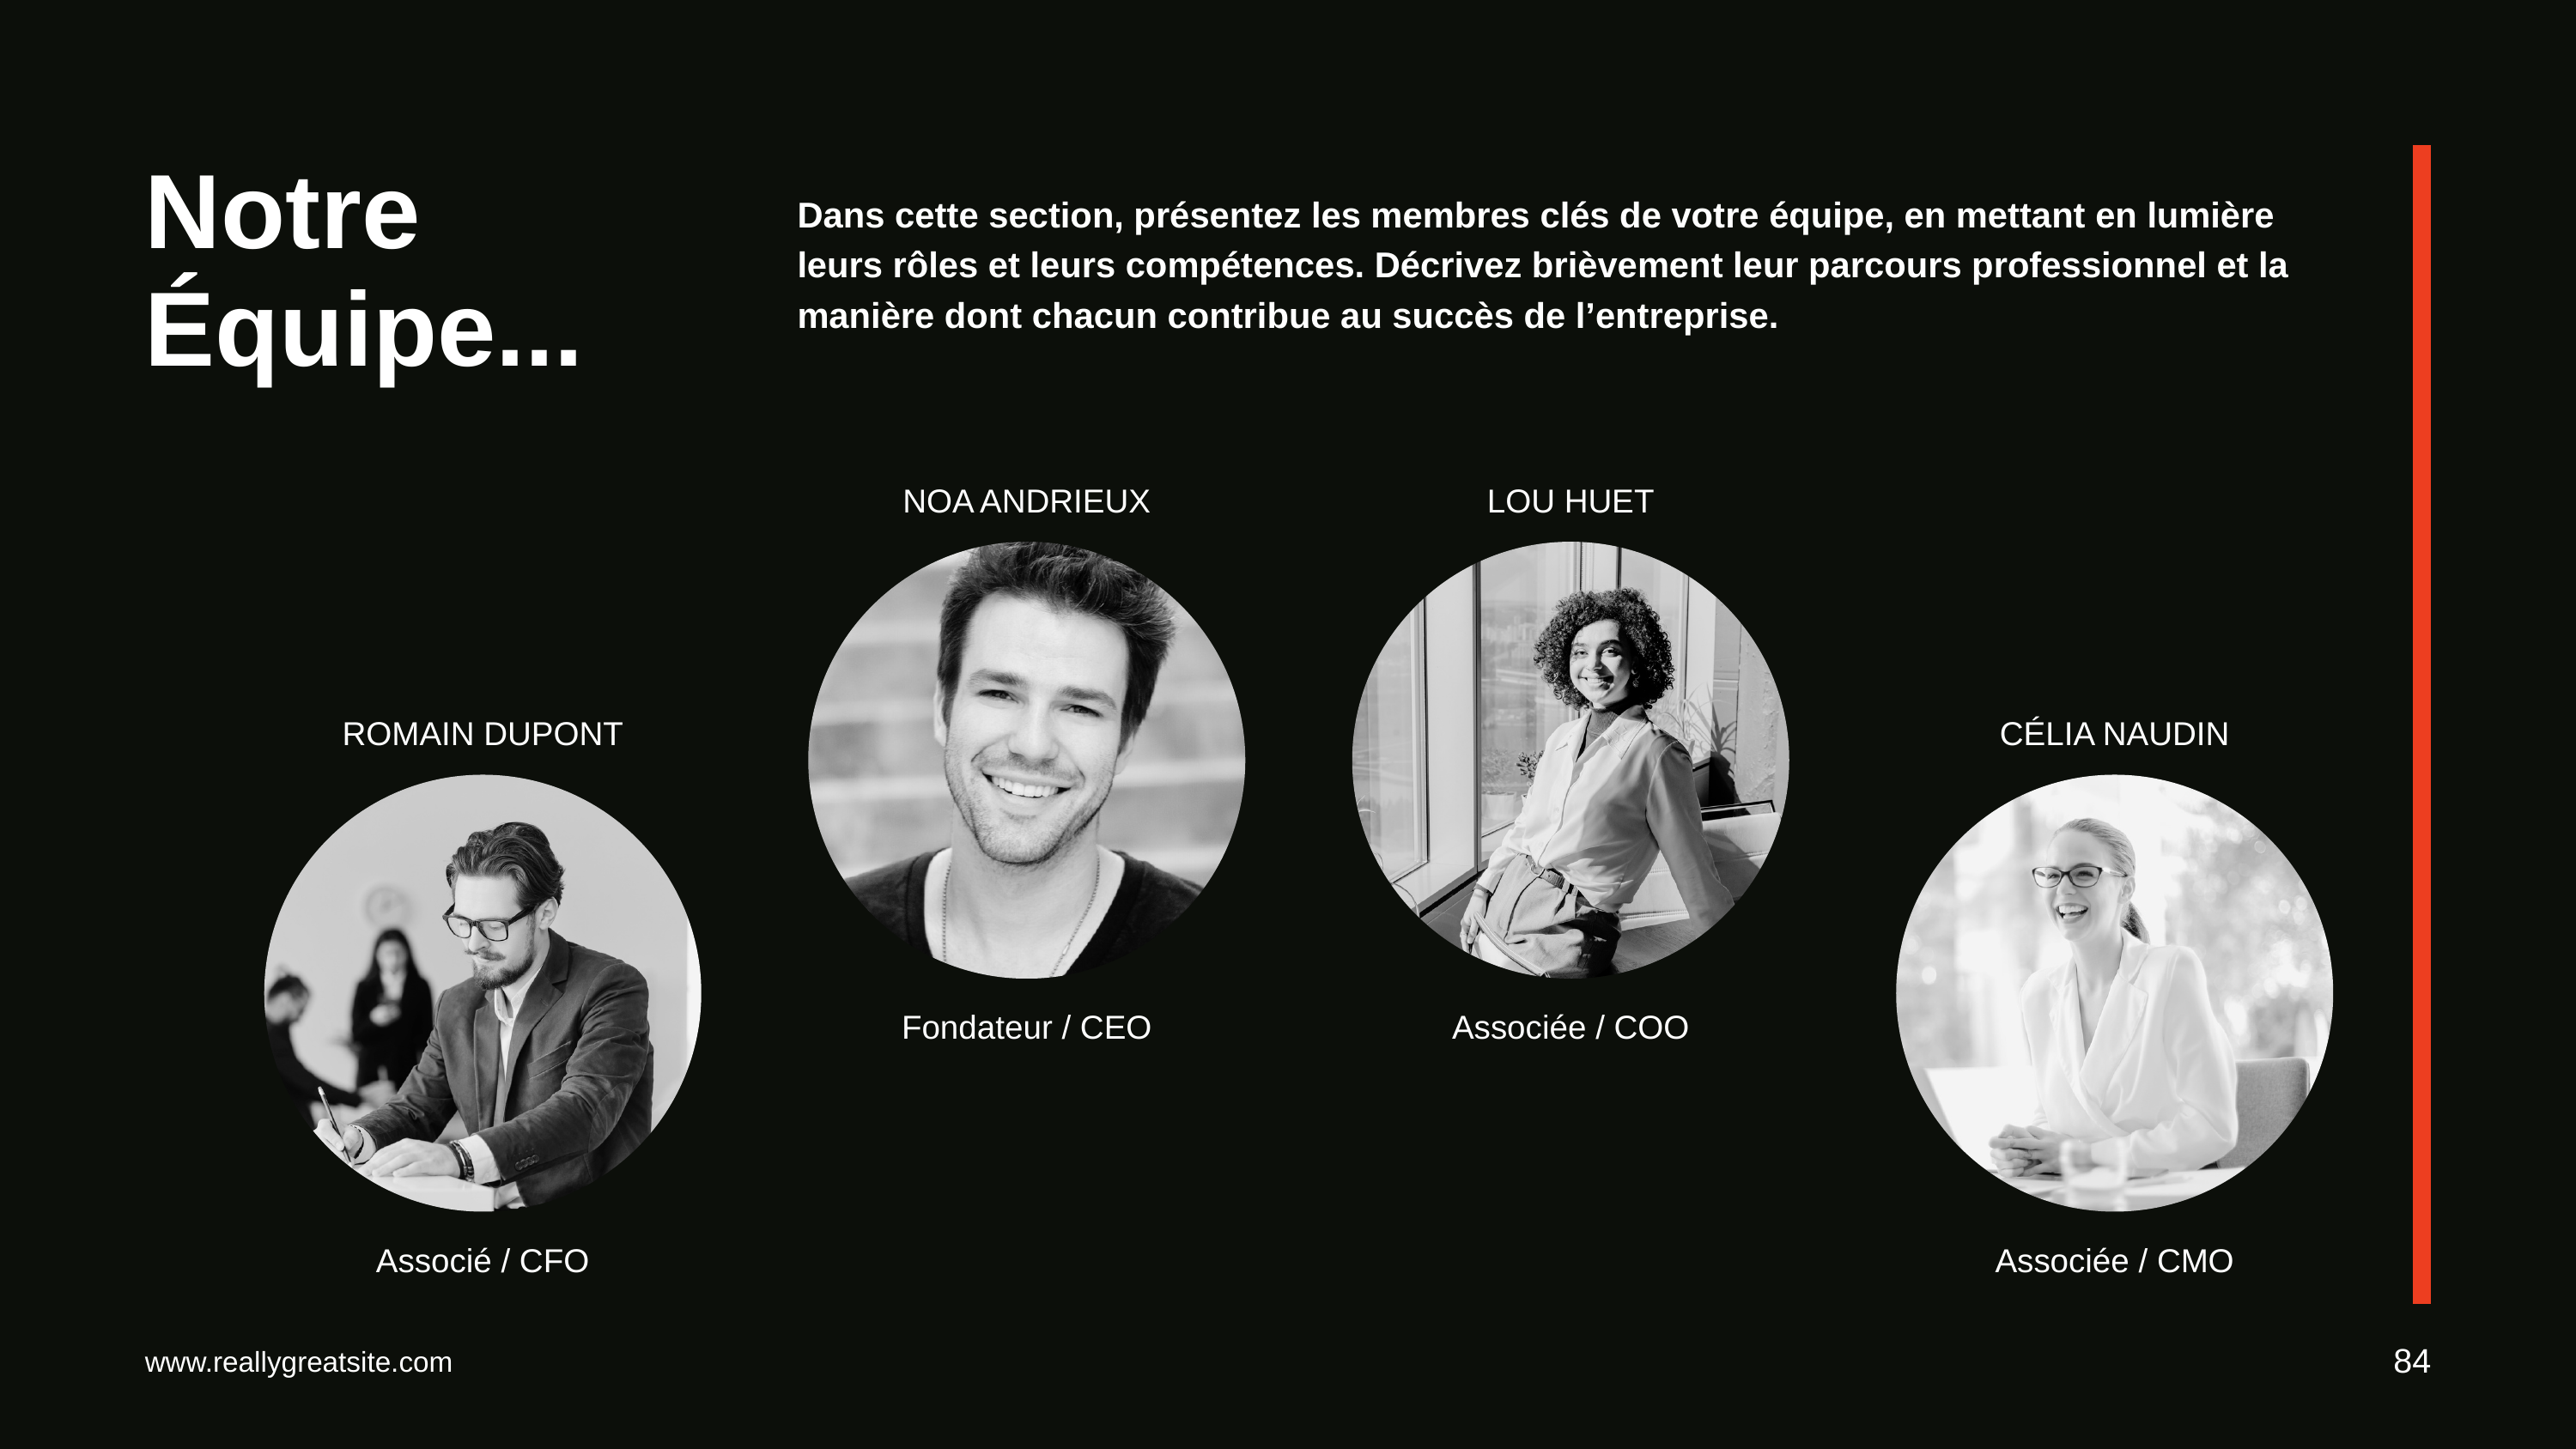

Notre
Équipe...
Dans cette section, présentez les membres clés de votre équipe, en mettant en lumière leurs rôles et leurs compétences. Décrivez brièvement leur parcours professionnel et la manière dont chacun contribue au succès de l’entreprise.
NOA ANDRIEUX
LOU HUET

ROMAIN DUPONT
CÉLIA NAUDIN

Fondateur / CEO
Associée / COO
Associé / CFO
Associée / CMO
84
www.reallygreatsite.com